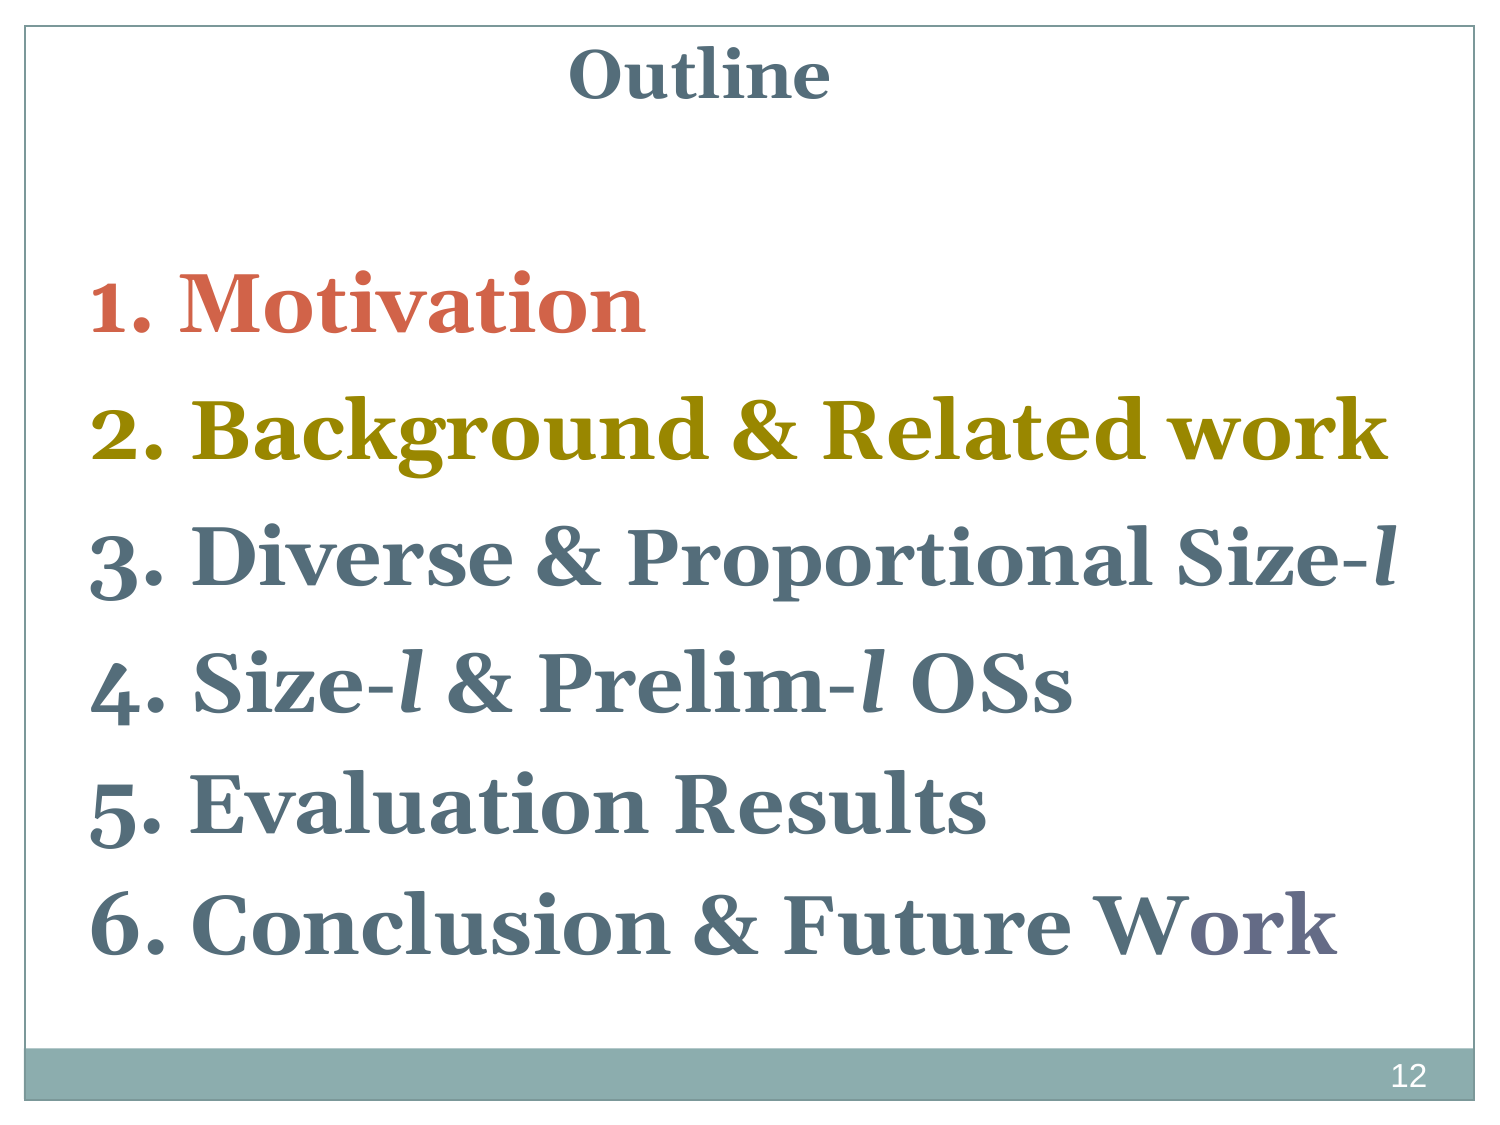

Outline
1. Motivation
2. Background & Related work
3. Diverse & Proportional Size-l
4. Size-l & Prelim-l OSs
5. Evaluation Results
6. Conclusion & Future Work
12